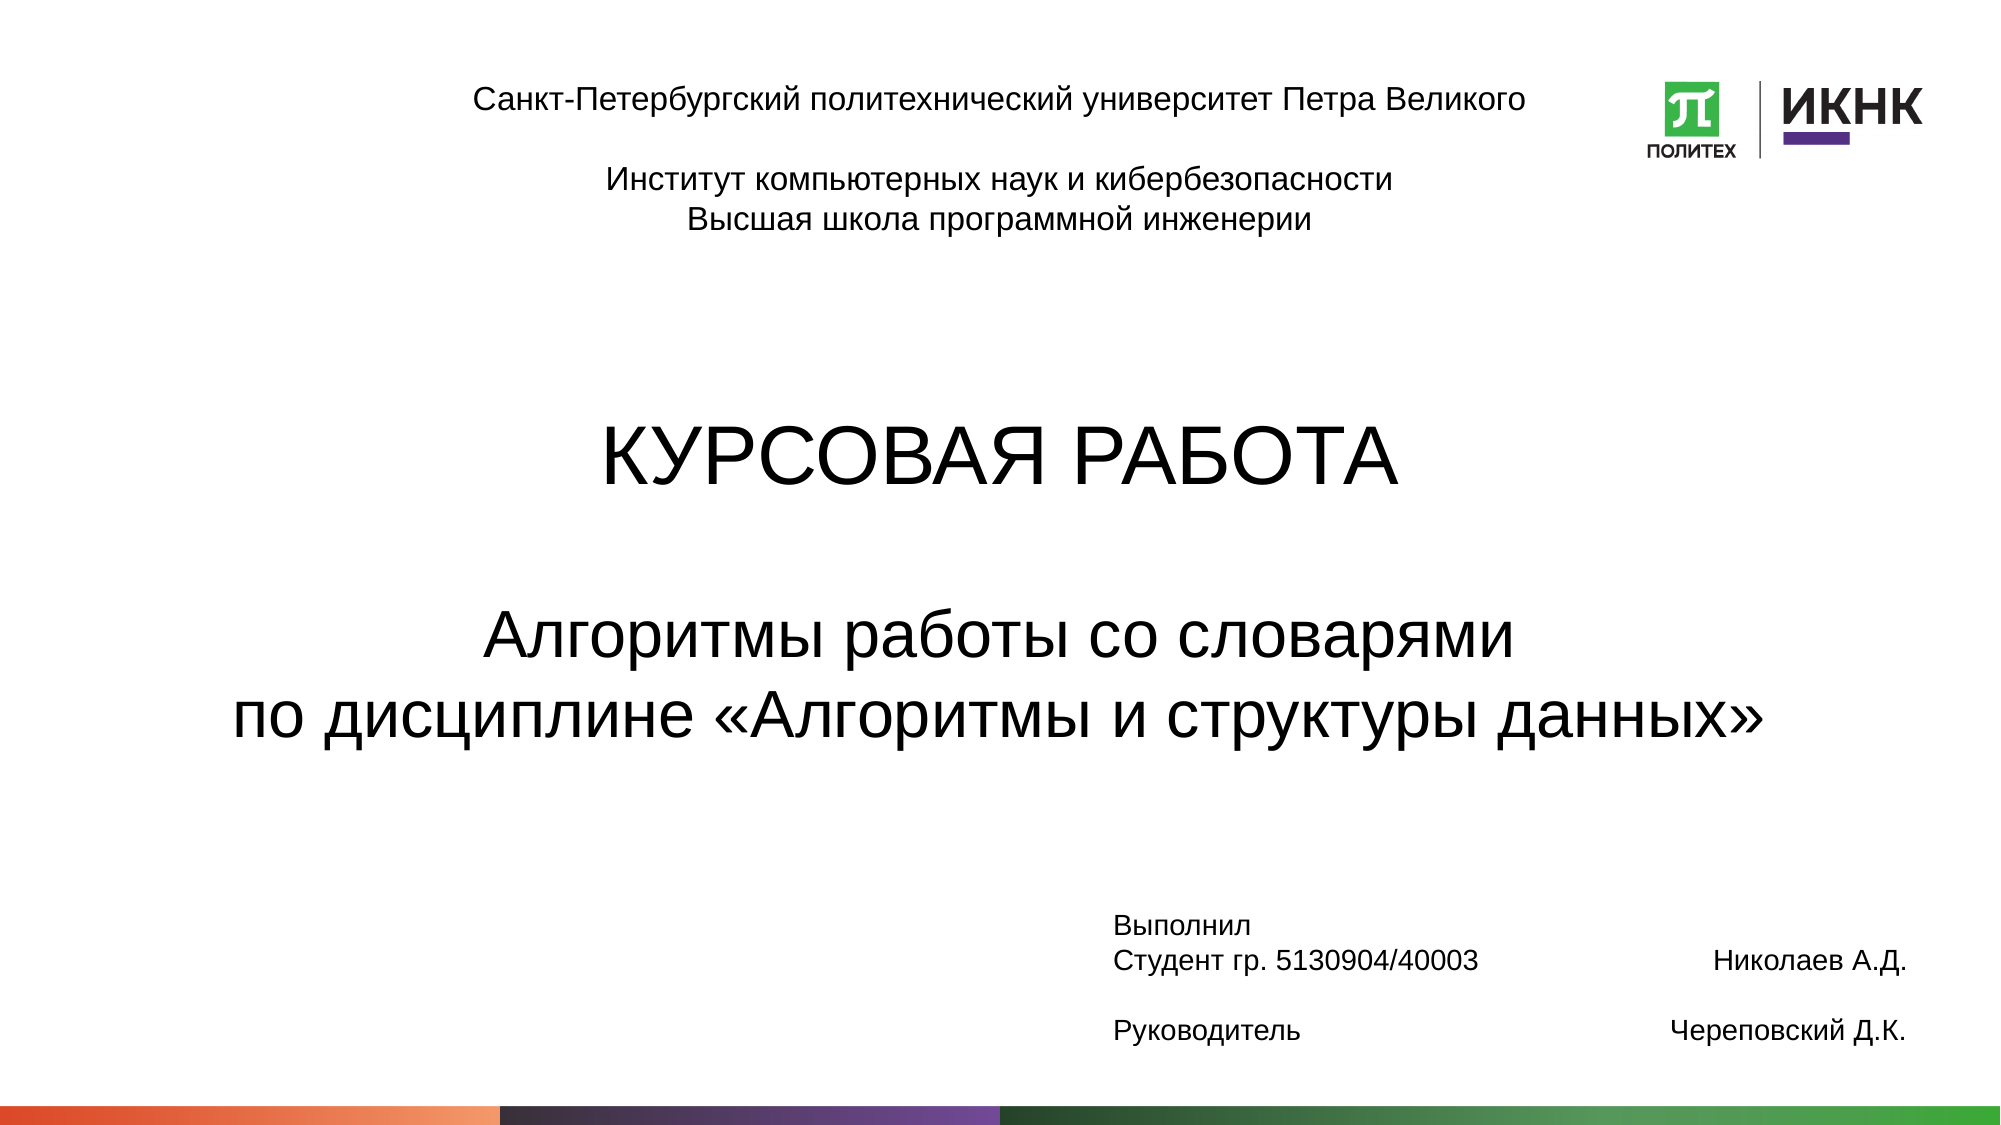

Санкт-Петербургский политехнический университет Петра Великого

Институт компьютерных наук и кибербезопасности
Высшая школа программной инженерии
КУРСОВАЯ РАБОТА

Алгоритмы работы со словарями
по дисциплине «Алгоритмы и структуры данных»
Выполнил
Студент гр. 5130904/40003		Николаев А.Д.

Руководитель		             Череповский Д.К.